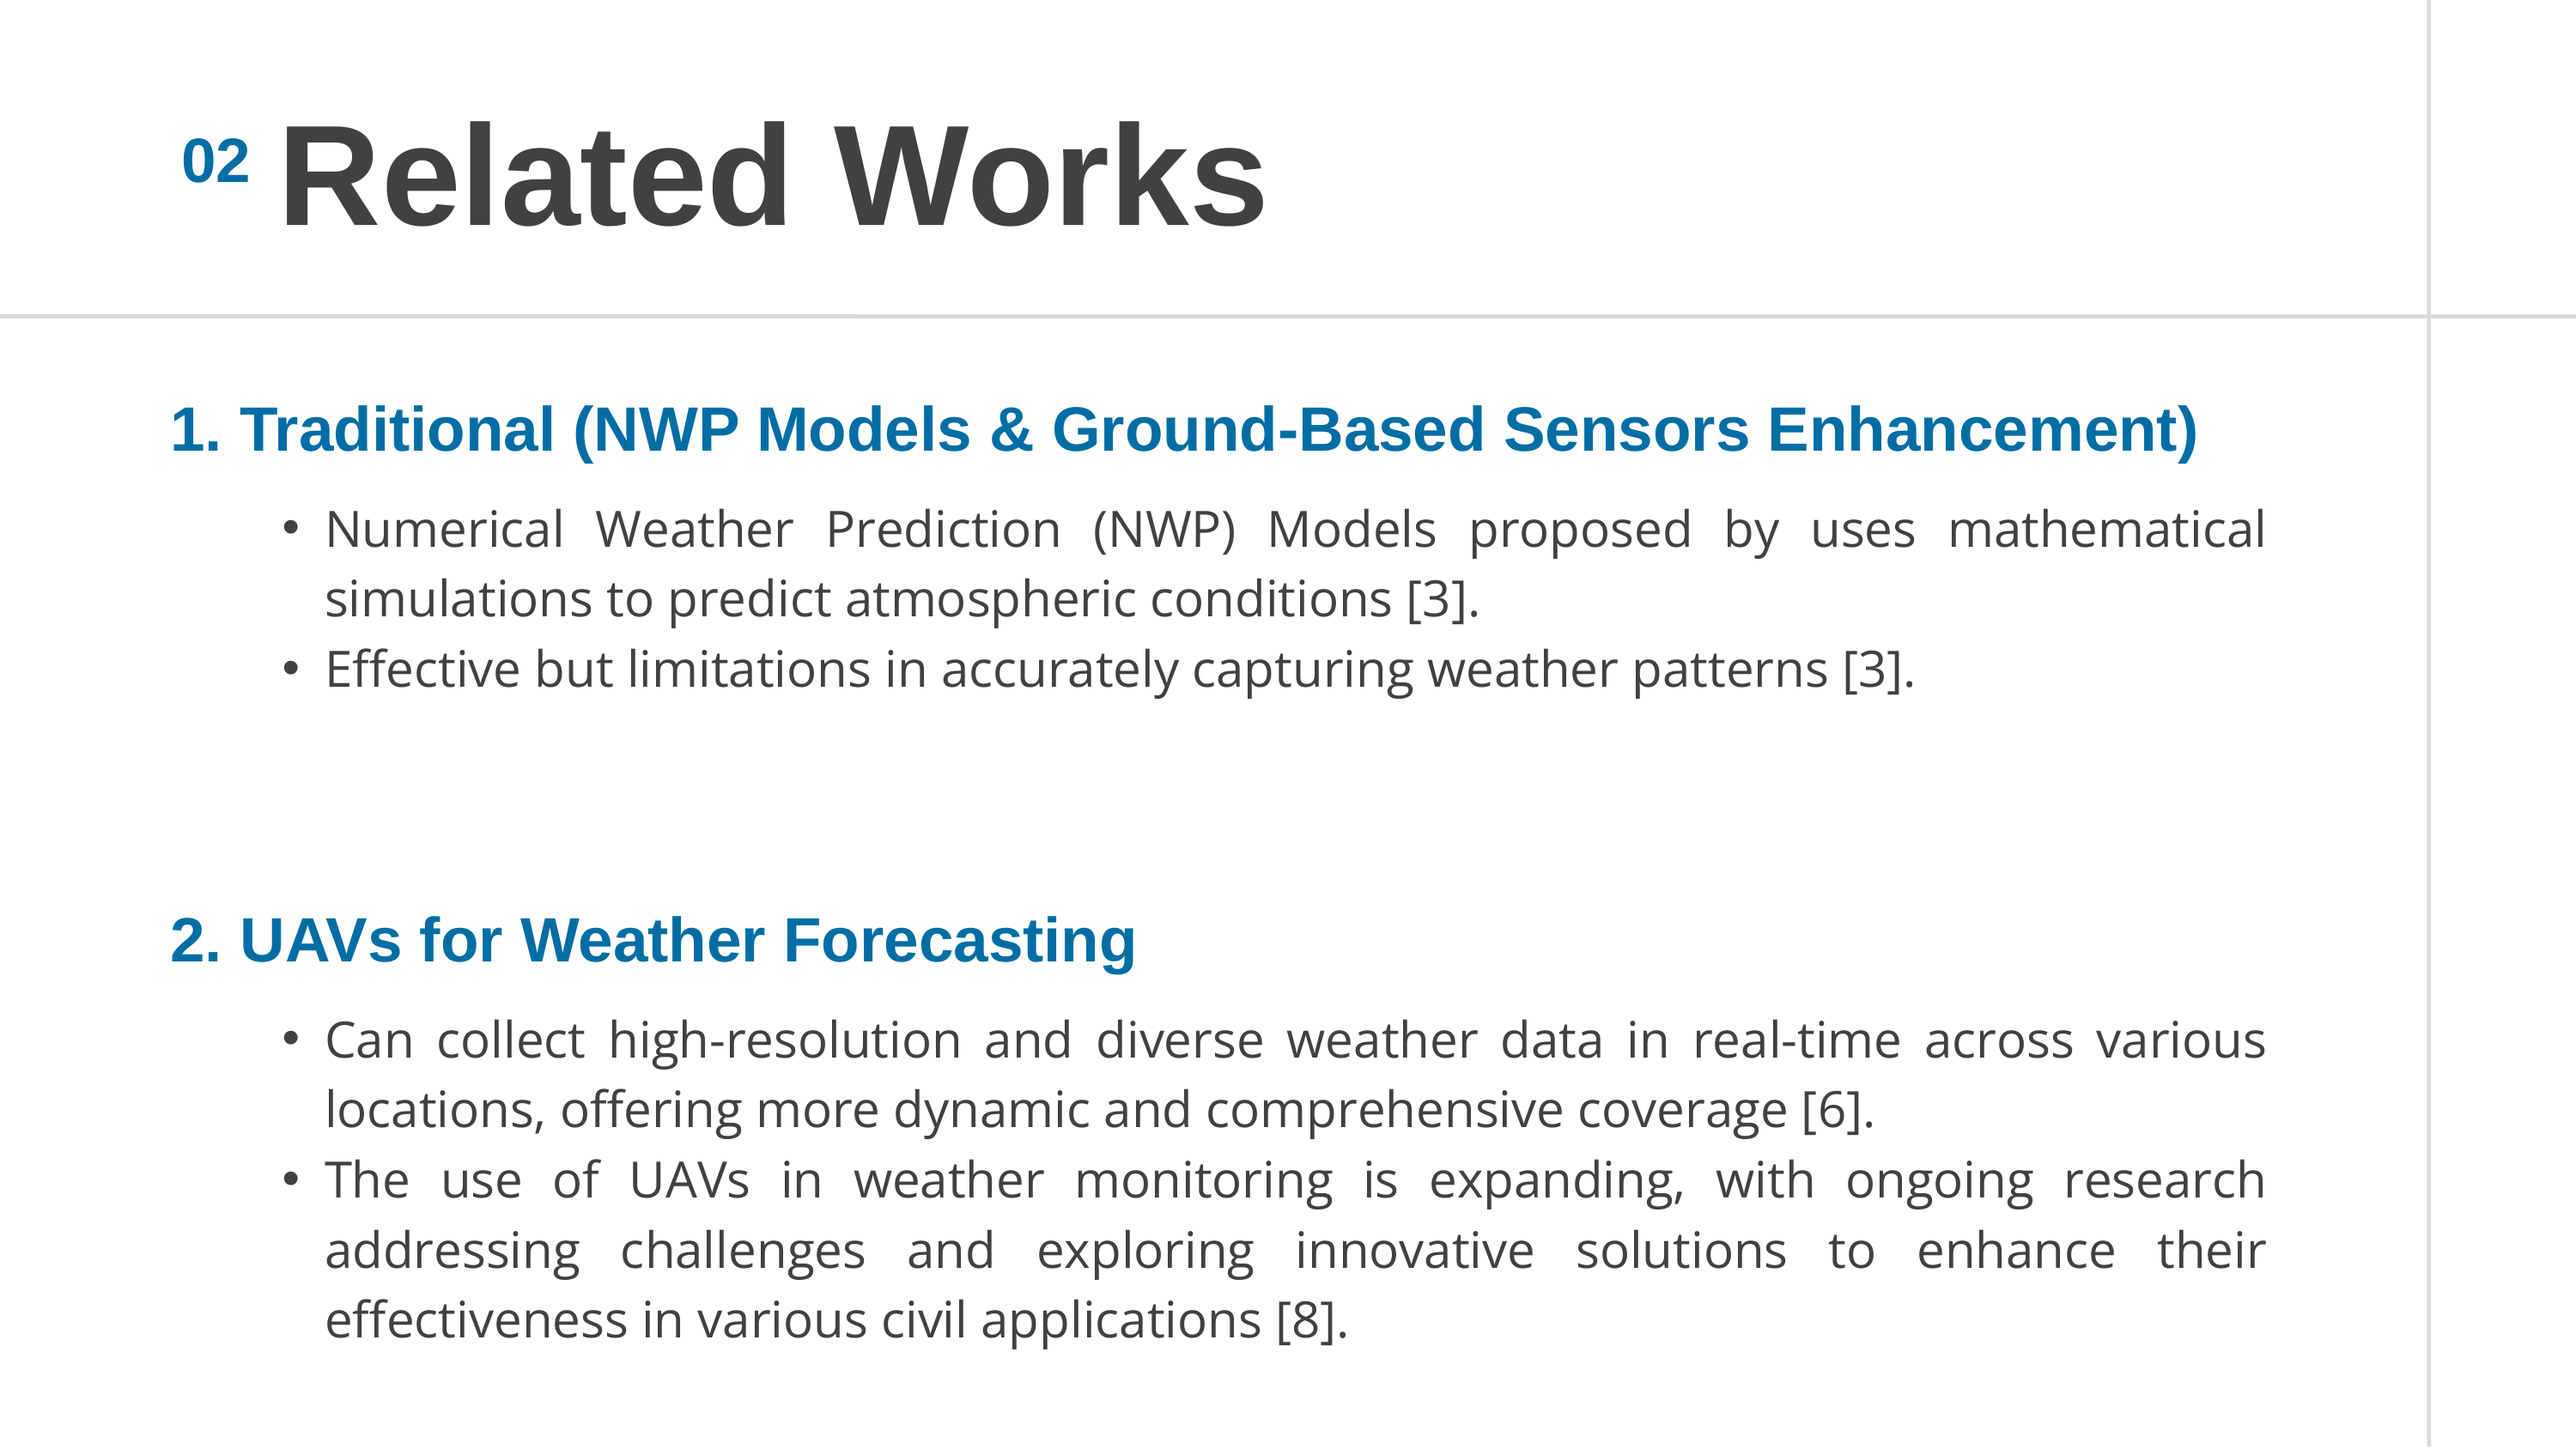

02
Related Works

1. Traditional (NWP Models & Ground-Based Sensors Enhancement)
Numerical Weather Prediction (NWP) Models proposed by uses mathematical simulations to predict atmospheric conditions [3].
Effective but limitations in accurately capturing weather patterns [3].

2. UAVs for Weather Forecasting
Can collect high-resolution and diverse weather data in real-time across various locations, offering more dynamic and comprehensive coverage [6].
The use of UAVs in weather monitoring is expanding, with ongoing research addressing challenges and exploring innovative solutions to enhance their effectiveness in various civil applications [8].